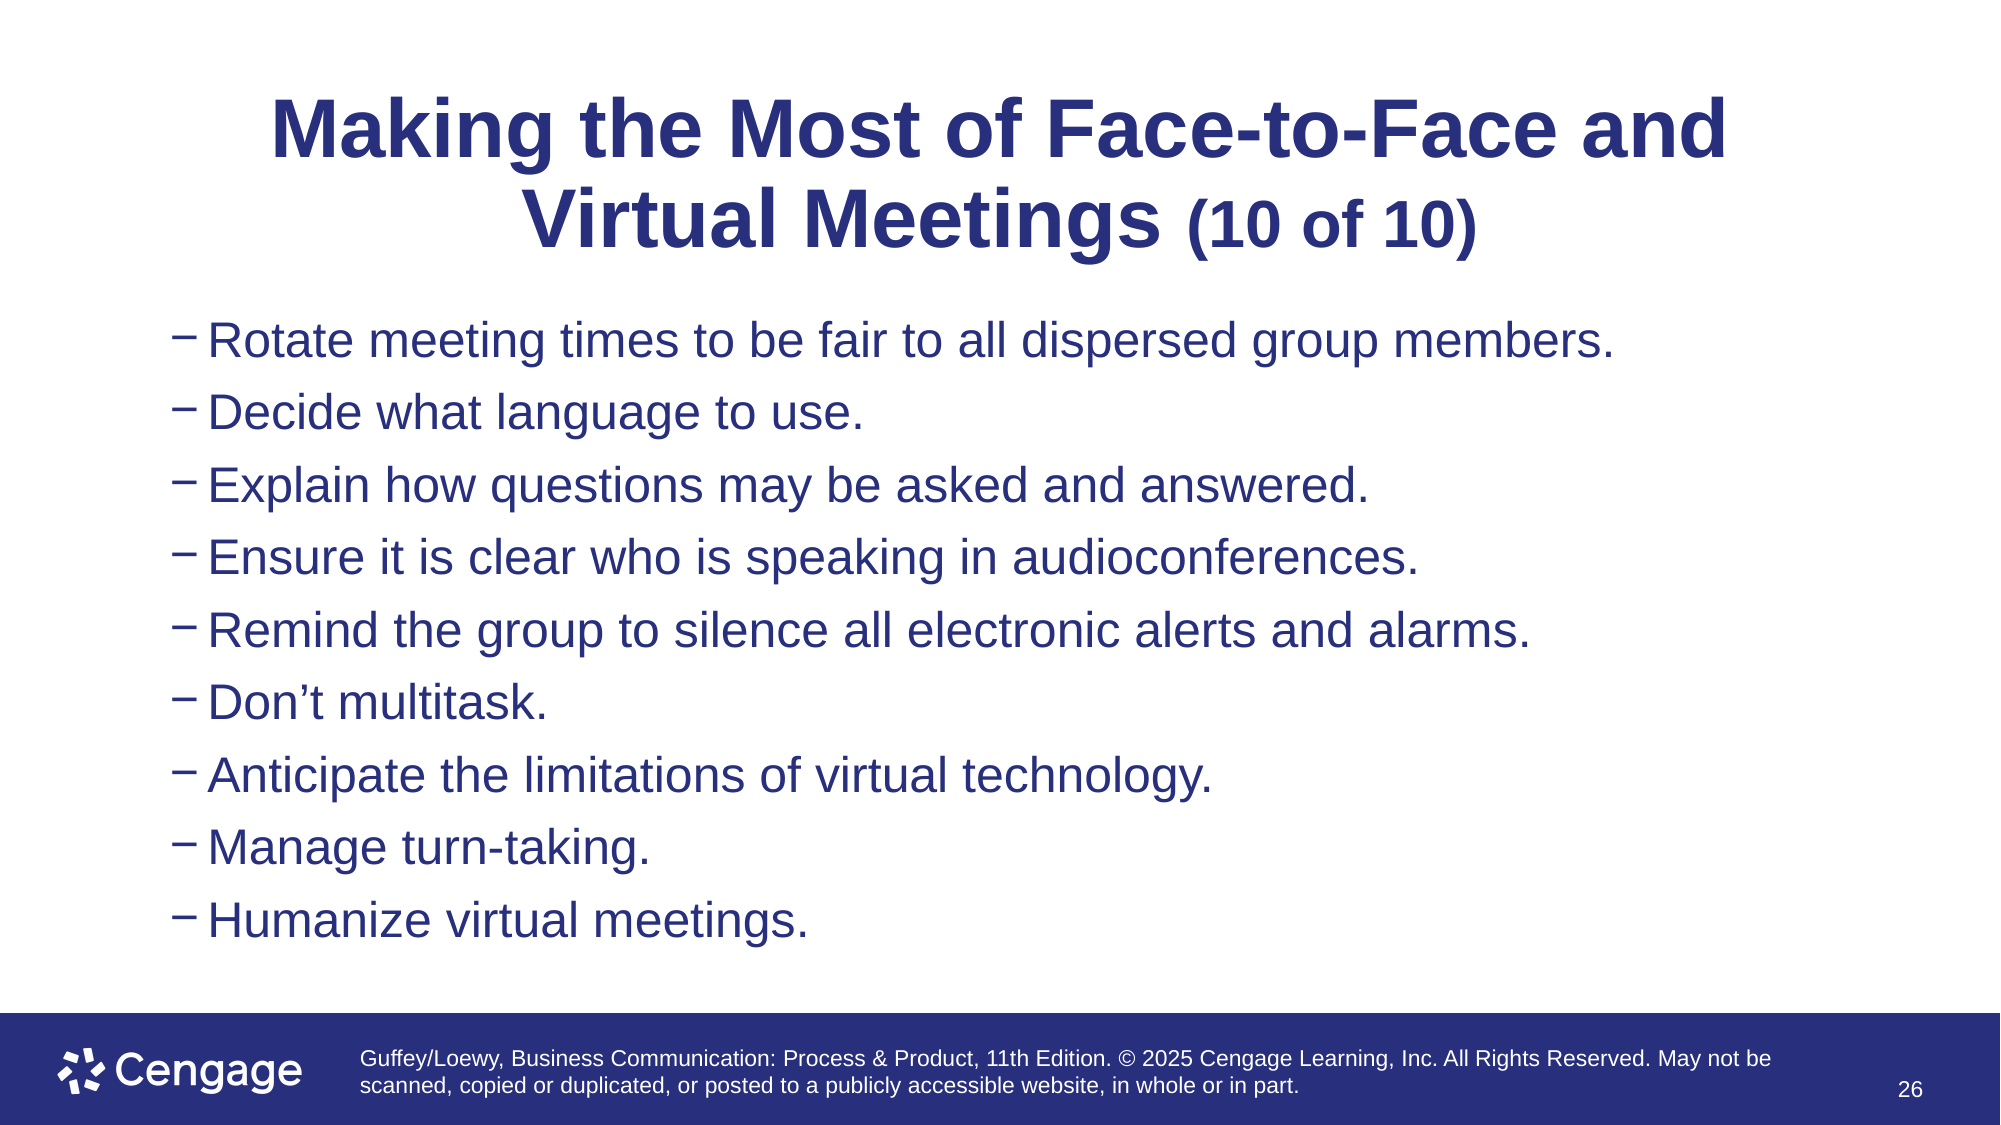

# Making the Most of Face-to-Face and Virtual Meetings (10 of 10)
Rotate meeting times to be fair to all dispersed group members.
Decide what language to use.
Explain how questions may be asked and answered.
Ensure it is clear who is speaking in audioconferences.
Remind the group to silence all electronic alerts and alarms.
Don’t multitask.
Anticipate the limitations of virtual technology.
Manage turn-taking.
Humanize virtual meetings.